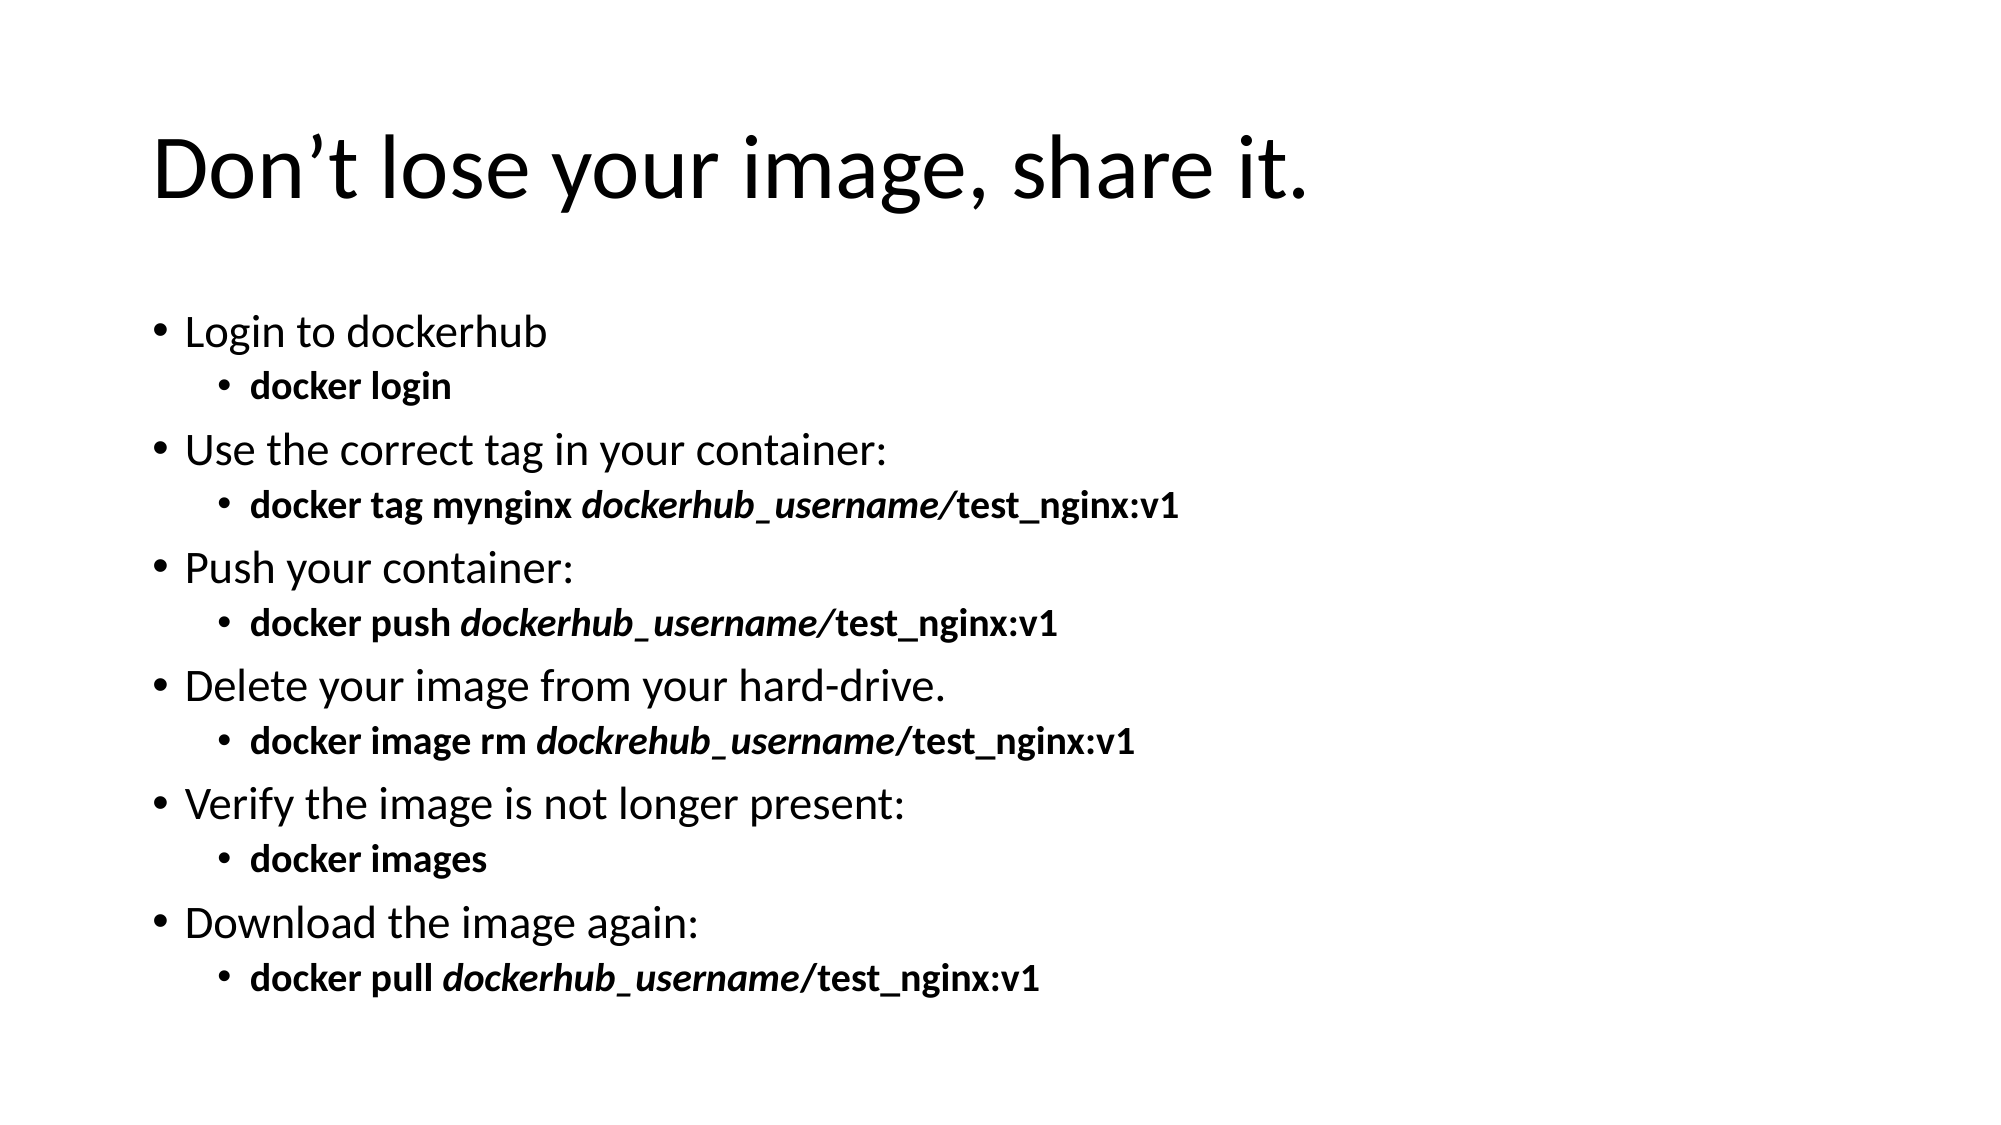

# Don’t lose your image, share it.
Login to dockerhub
docker login
Use the correct tag in your container:
docker tag mynginx dockerhub_username/test_nginx:v1
Push your container:
docker push dockerhub_username/test_nginx:v1
Delete your image from your hard-drive.
docker image rm dockrehub_username/test_nginx:v1
Verify the image is not longer present:
docker images
Download the image again:
docker pull dockerhub_username/test_nginx:v1